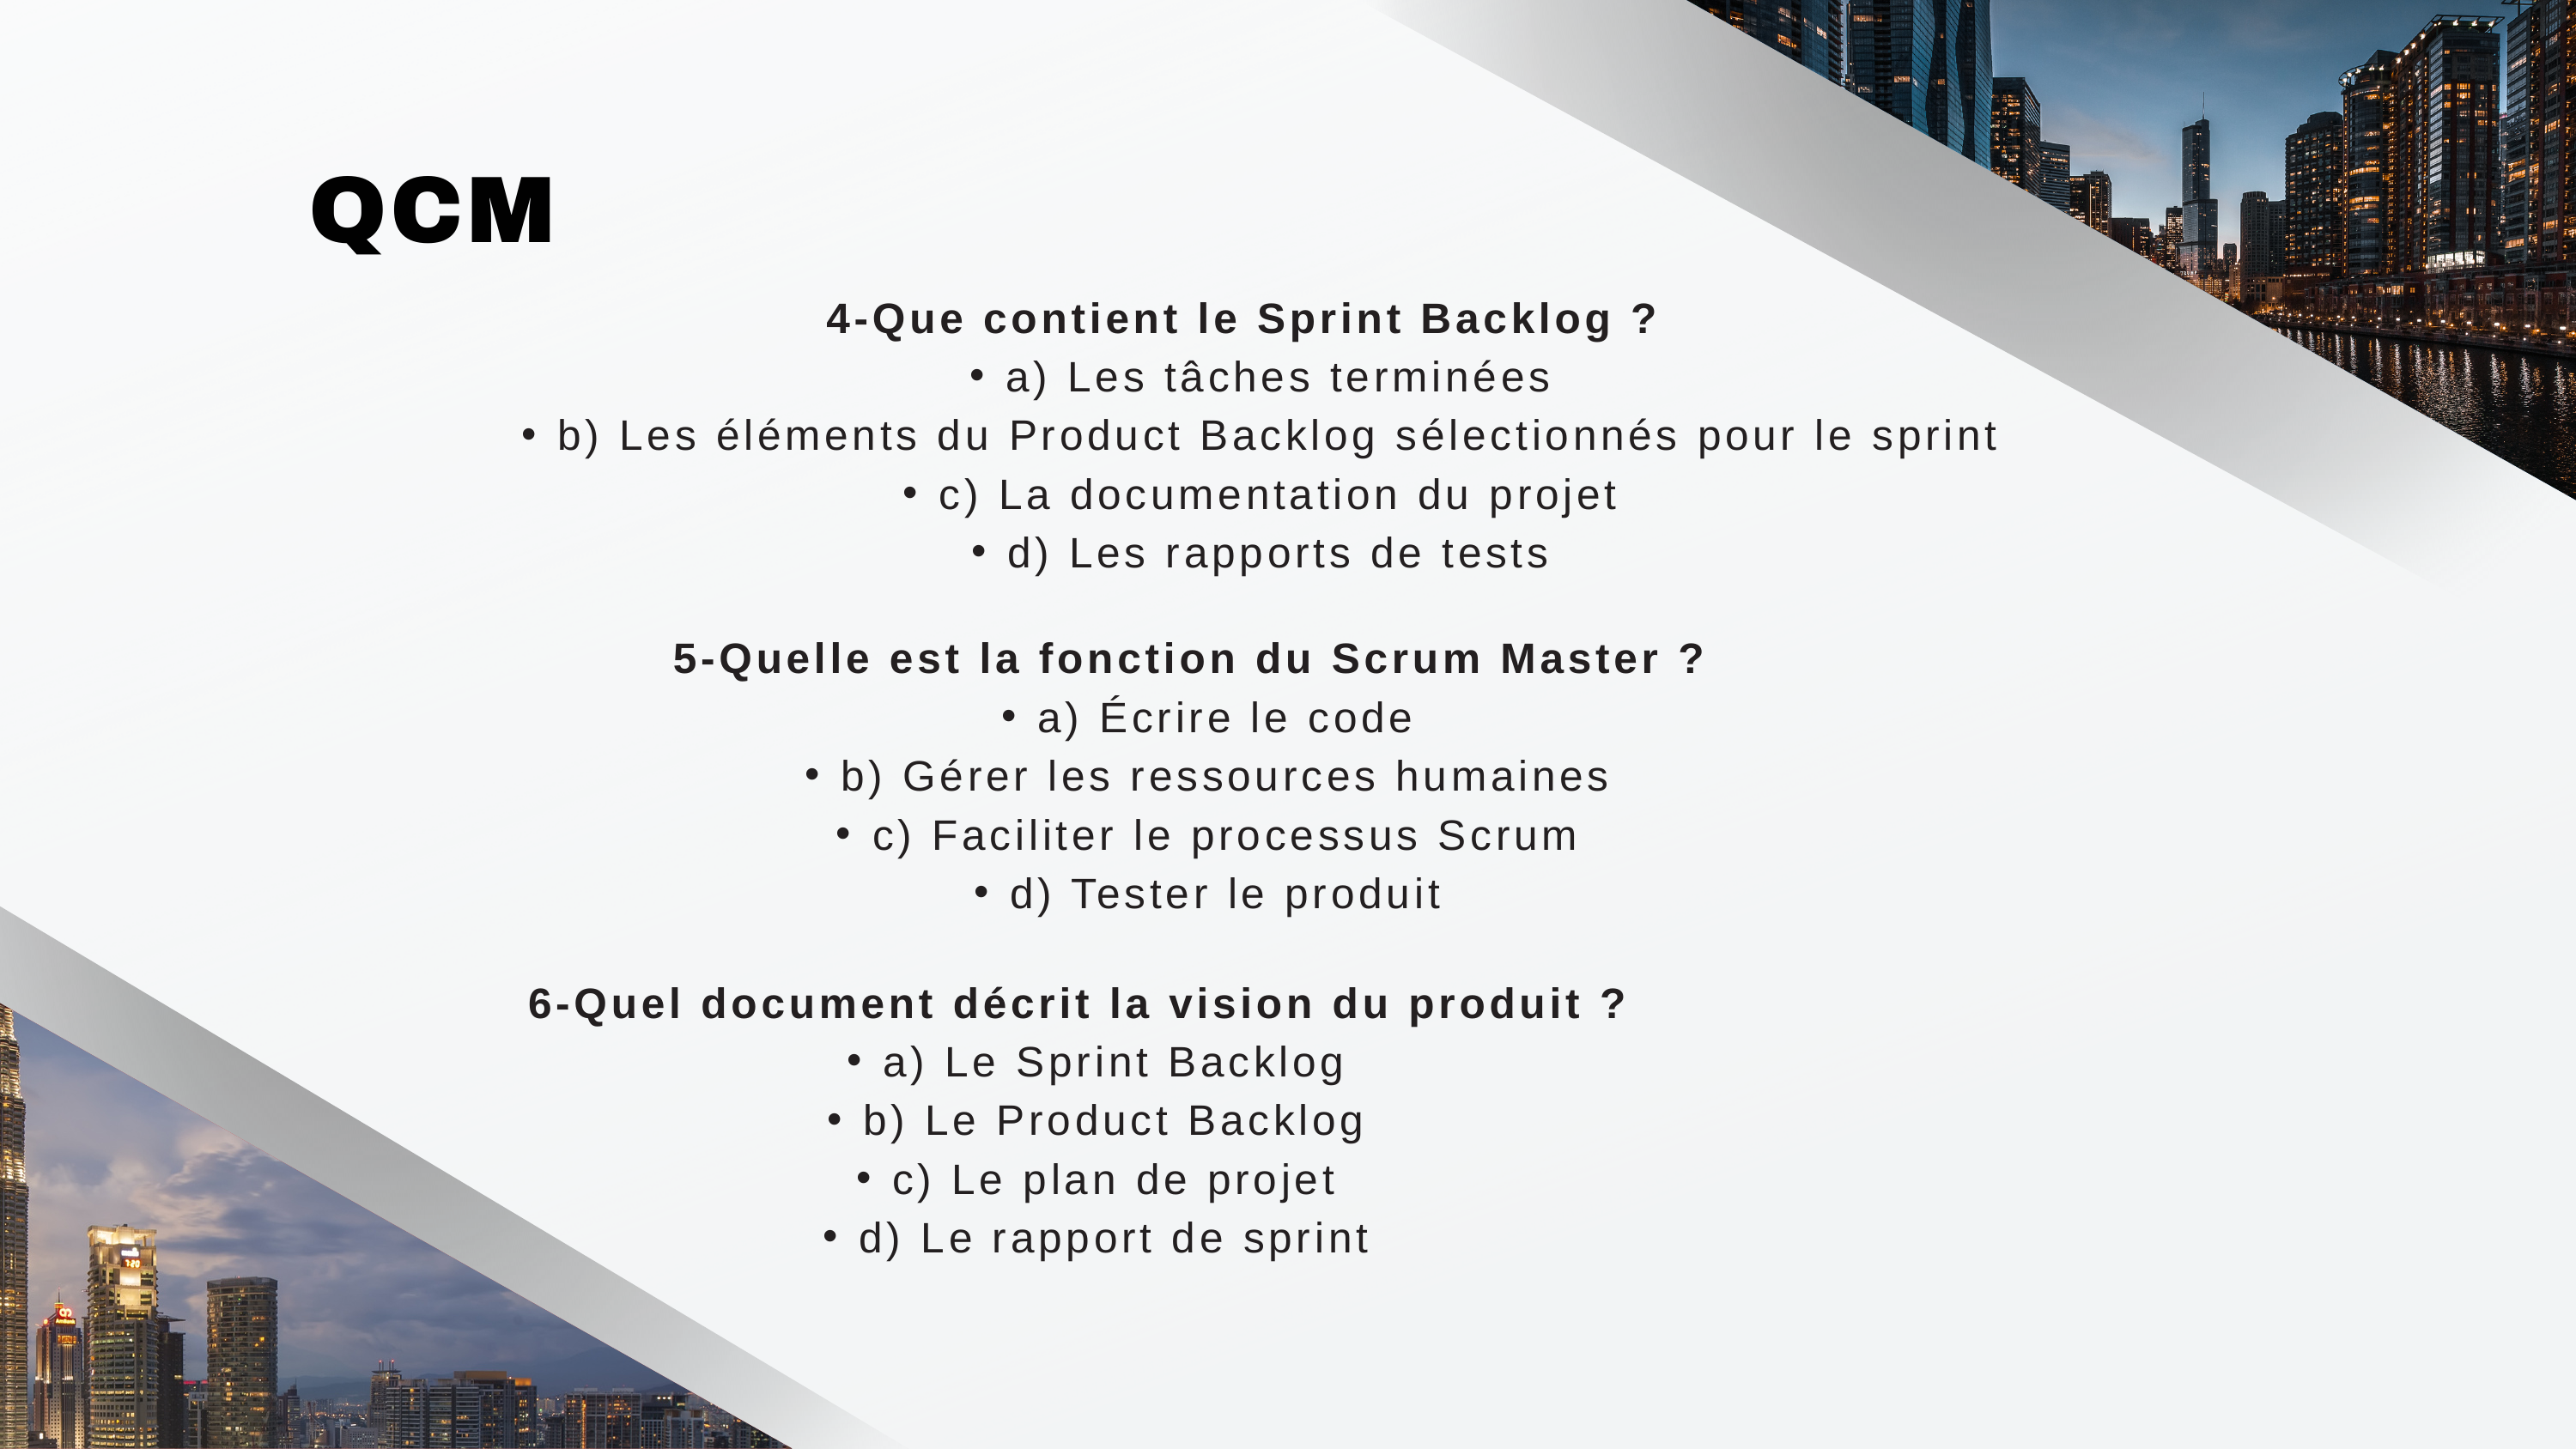

QCM

4-Que contient le Sprint Backlog ?
a) Les tâches terminées
b) Les éléments du Product Backlog sélectionnés pour le sprint
c) La documentation du projet
d) Les rapports de tests

5-Quelle est la fonction du Scrum Master ?
a) Écrire le code
b) Gérer les ressources humaines
c) Faciliter le processus Scrum
d) Tester le produit

6-Quel document décrit la vision du produit ?
a) Le Sprint Backlog
b) Le Product Backlog
c) Le plan de projet
d) Le rapport de sprint